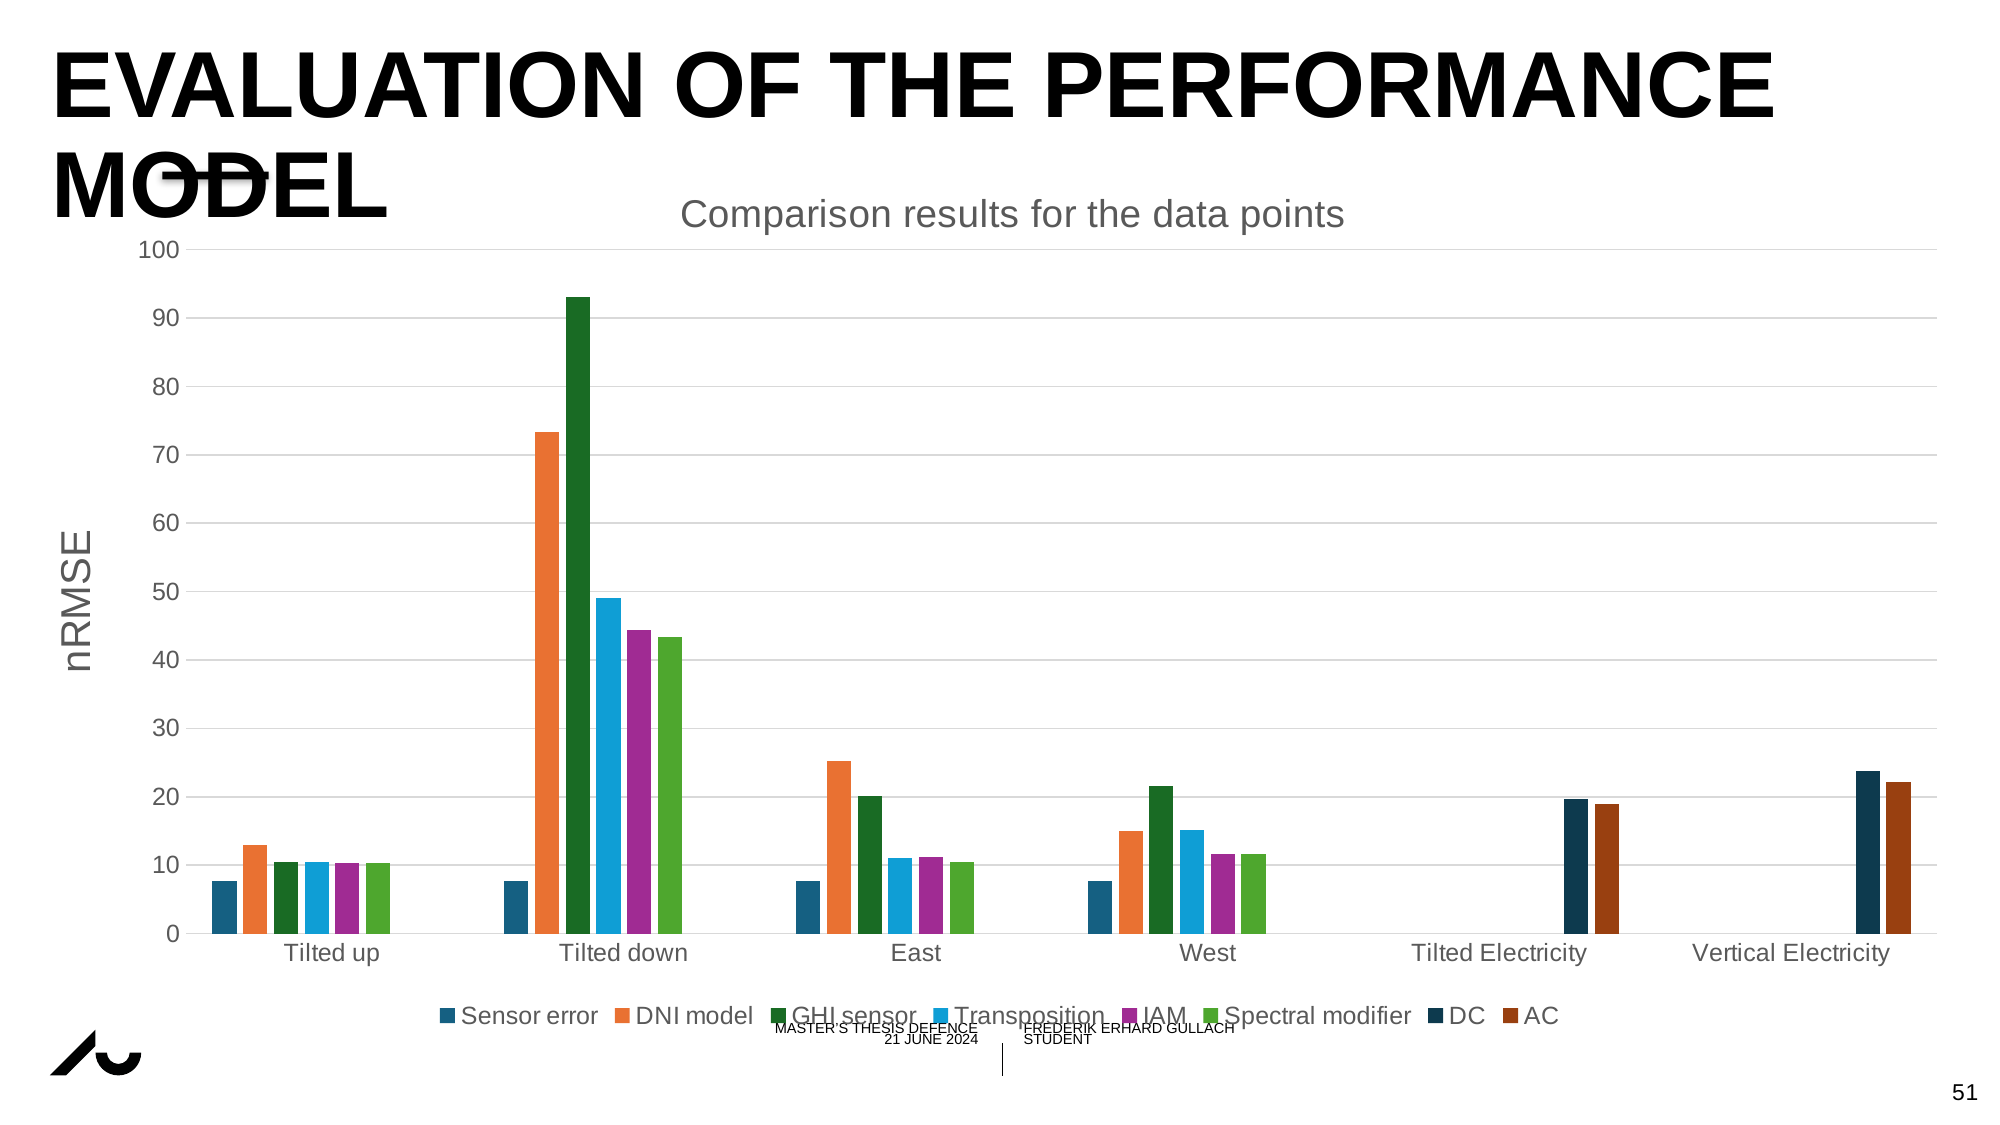

# Evaluation of the Performance Model

### Chart: Comparison results for the data points

| Category | Sensor error | DNI model | GHI sensor | Transposition | IAM | Spectral modifier | DC | AC |
|---|---|---|---|---|---|---|---|---|
| Tilted up | 7.7 | 13.0 | 10.4 | 10.4 | 10.3 | 10.3 | None | None |
| Tilted down | 7.7 | 73.3 | 93.0 | 49.1 | 44.4 | 43.4 | None | None |
| East | 7.7 | 25.2 | 20.1 | 11.1 | 11.2 | 10.5 | None | None |
| West | 7.7 | 15.0 | 21.6 | 15.2 | 11.6 | 11.6 | None | None |
| Tilted Electricity | None | None | None | None | None | None | 19.6 | 18.9 |
| Vertical Electricity | None | None | None | None | None | None | 23.8 | 22.1 |
51